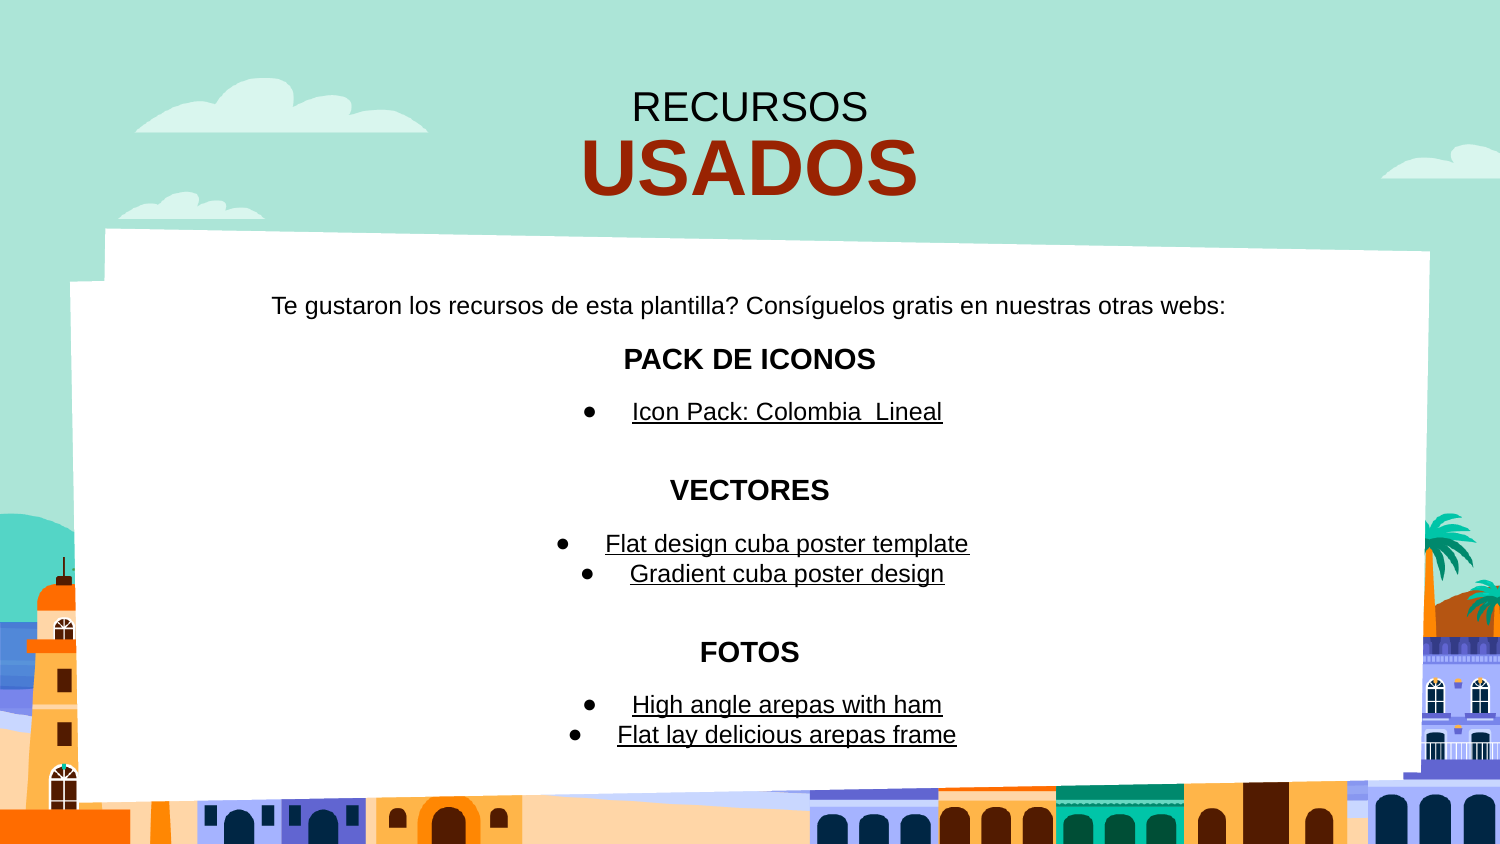

# RECURSOS USADOS
Te gustaron los recursos de esta plantilla? Consíguelos gratis en nuestras otras webs:
PACK DE ICONOS
Icon Pack: Colombia  Lineal
VECTORES
Flat design cuba poster template
Gradient cuba poster design
FOTOS
High angle arepas with ham
Flat lay delicious arepas frame